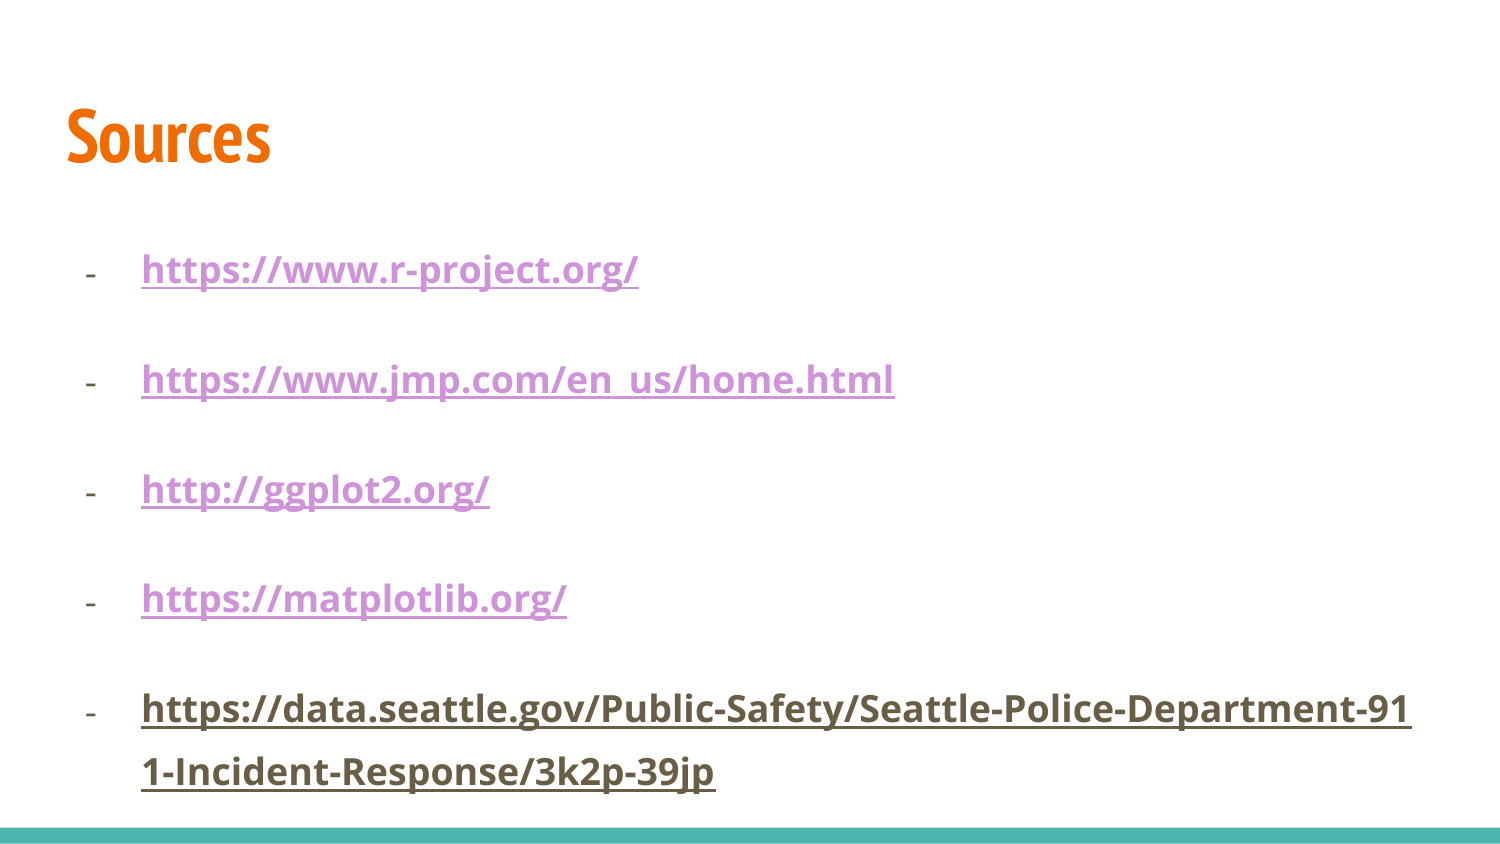

# Sources
https://www.r-project.org/
https://www.jmp.com/en_us/home.html
http://ggplot2.org/
https://matplotlib.org/
https://data.seattle.gov/Public-Safety/Seattle-Police-Department-911-Incident-Response/3k2p-39jp